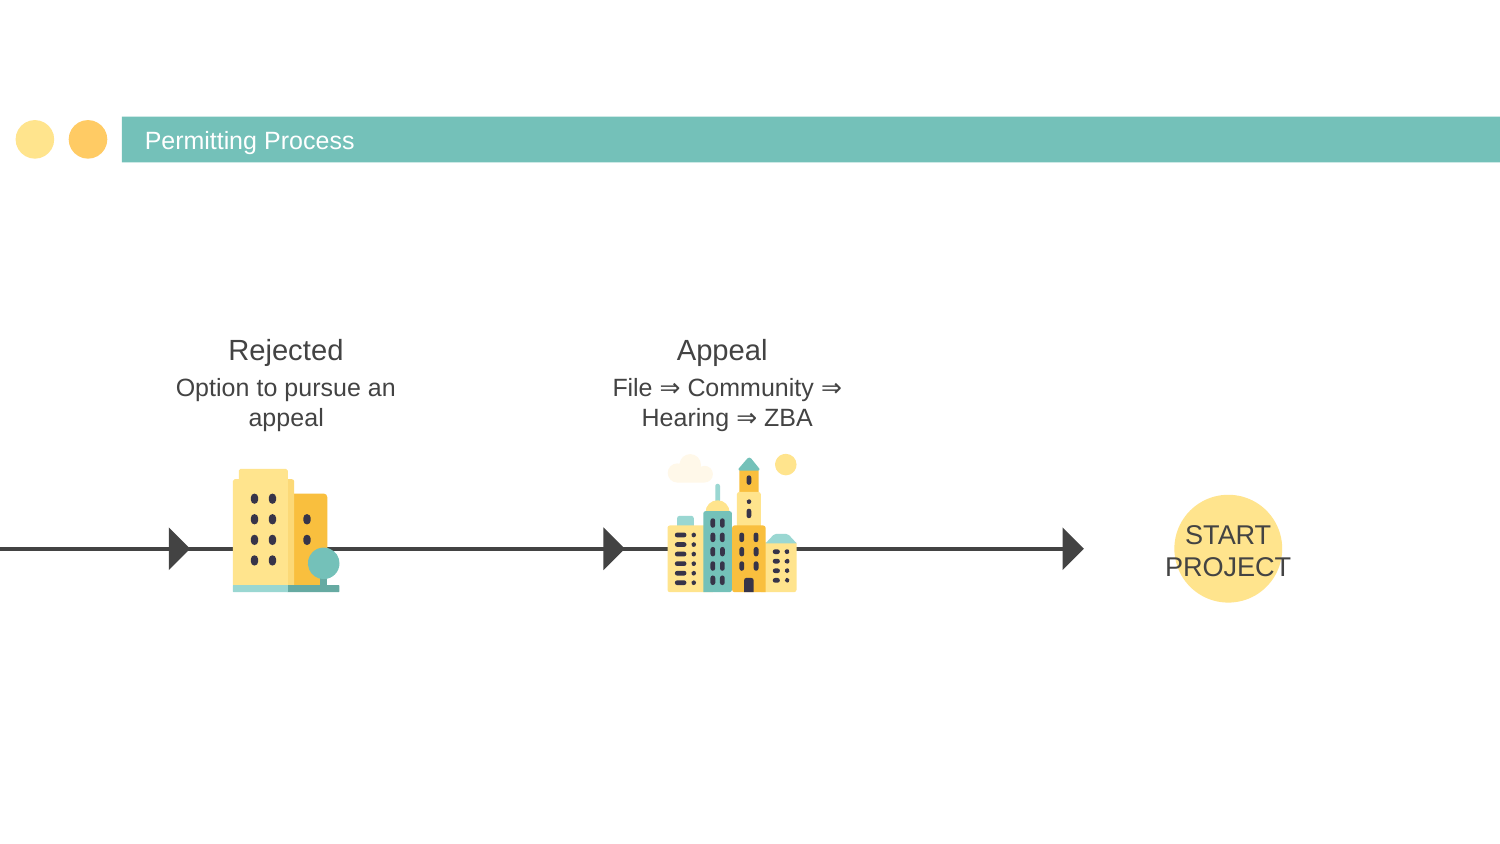

# Permitting Process
Rejected
Appeal
Option to pursue an appeal

File ⇒ Community ⇒ Hearing ⇒ ZBA

START
PROJECT